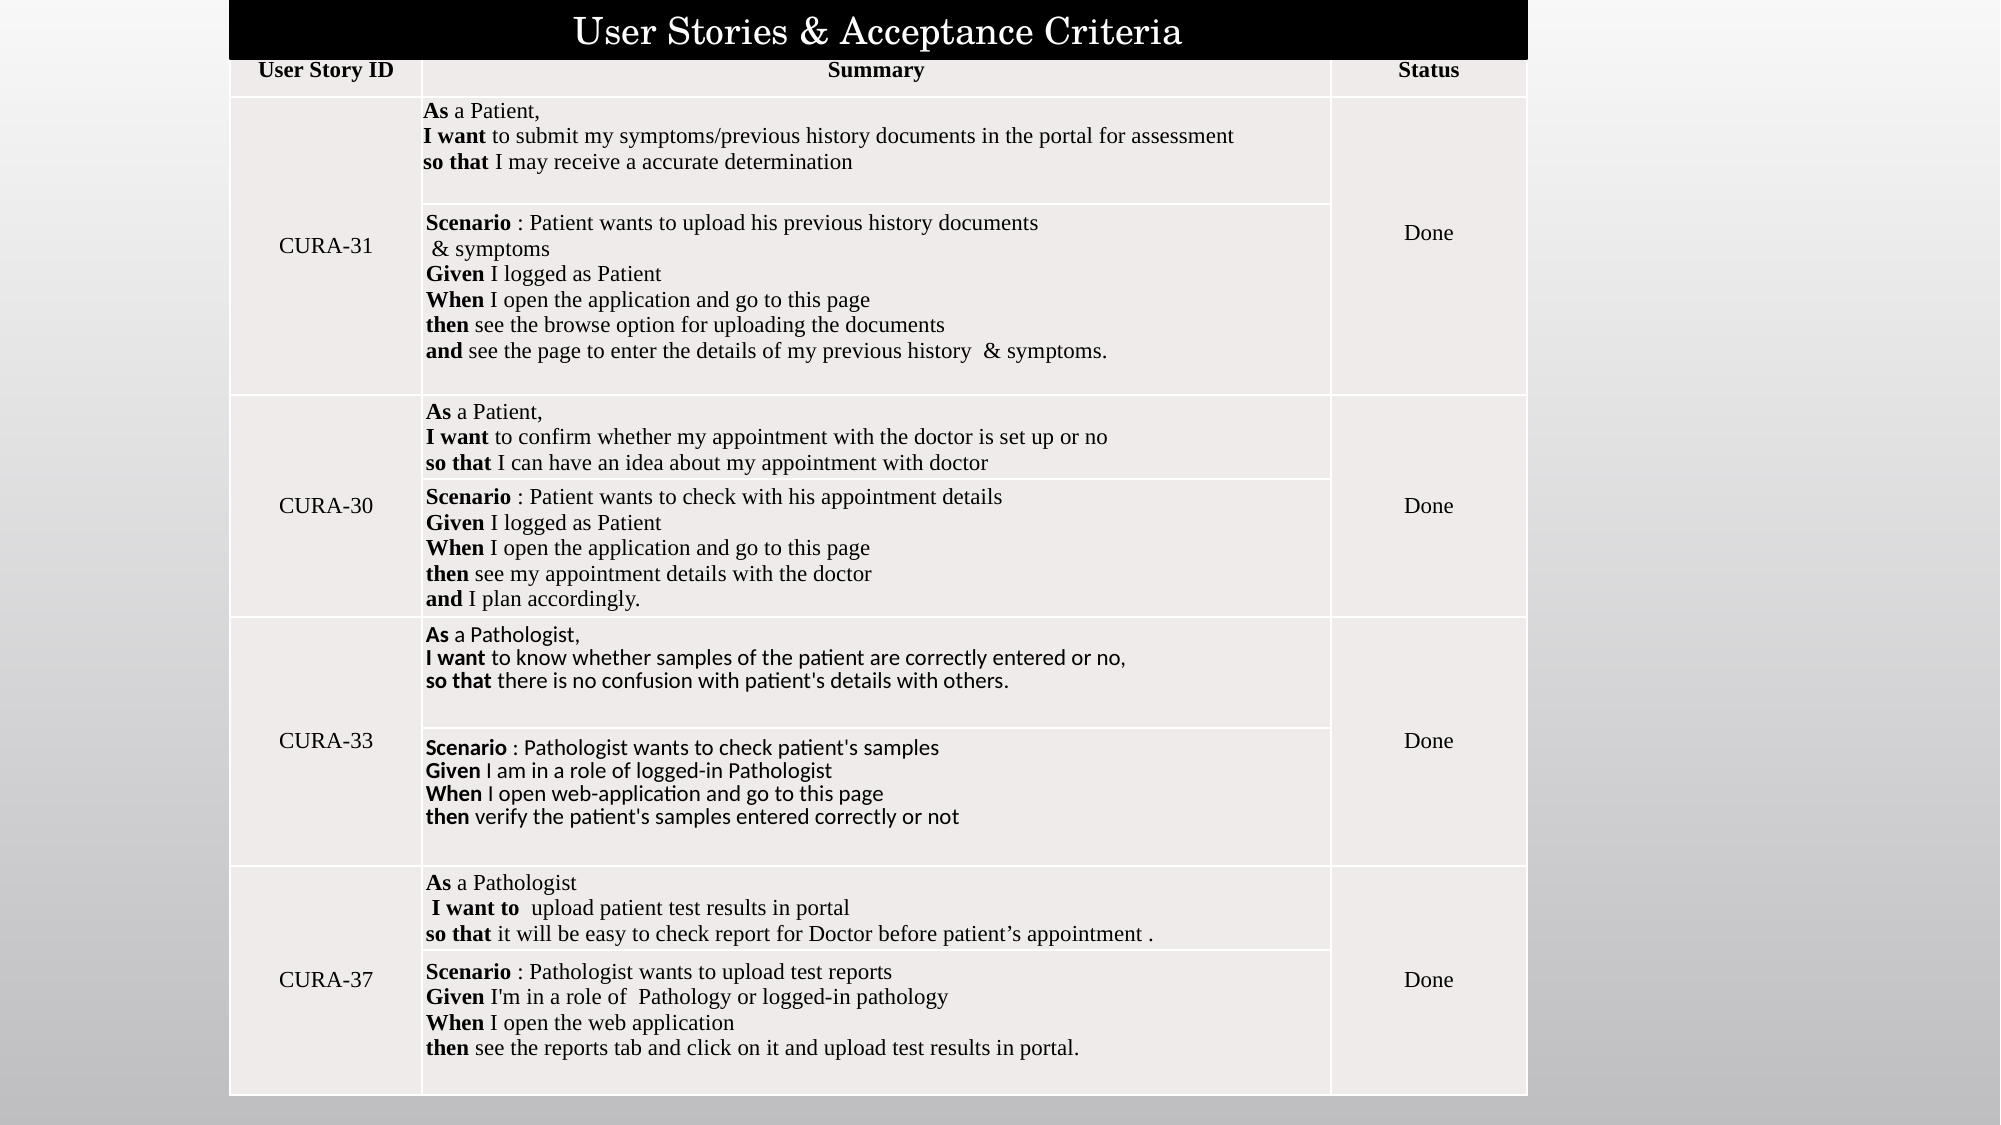

User Stories & Acceptance Criteria
| User Story ID | Summary | Status |
| --- | --- | --- |
| CURA-31 | As a Patient, I want to submit my symptoms/previous history documents in the portal for assessment so that I may receive a accurate determination | Done |
|  | Scenario : Patient wants to upload his previous history documents & symptoms Given I logged as Patient When I open the application and go to this page then see the browse option for uploading the documents and see the page to enter the details of my previous history & symptoms. |  |
| CURA-30 | As a Patient, I want to confirm whether my appointment with the doctor is set up or no so that I can have an idea about my appointment with doctor | Done |
|  | Scenario : Patient wants to check with his appointment details Given I logged as Patient When I open the application and go to this page then see my appointment details with the doctor and I plan accordingly. |  |
| CURA-33 | As a Pathologist, I want to know whether samples of the patient are correctly entered or no, so that there is no confusion with patient's details with others. | Done |
|  | Scenario : Pathologist wants to check patient's samples Given I am in a role of logged-in Pathologist When I open web-application and go to this page then verify the patient's samples entered correctly or not |  |
| CURA-37 | As a Pathologist I want to upload patient test results in portal so that it will be easy to check report for Doctor before patient’s appointment . | Done |
|  | Scenario : Pathologist wants to upload test reports Given I'm in a role of Pathology or logged-in pathology When I open the web application then see the reports tab and click on it and upload test results in portal. |  |